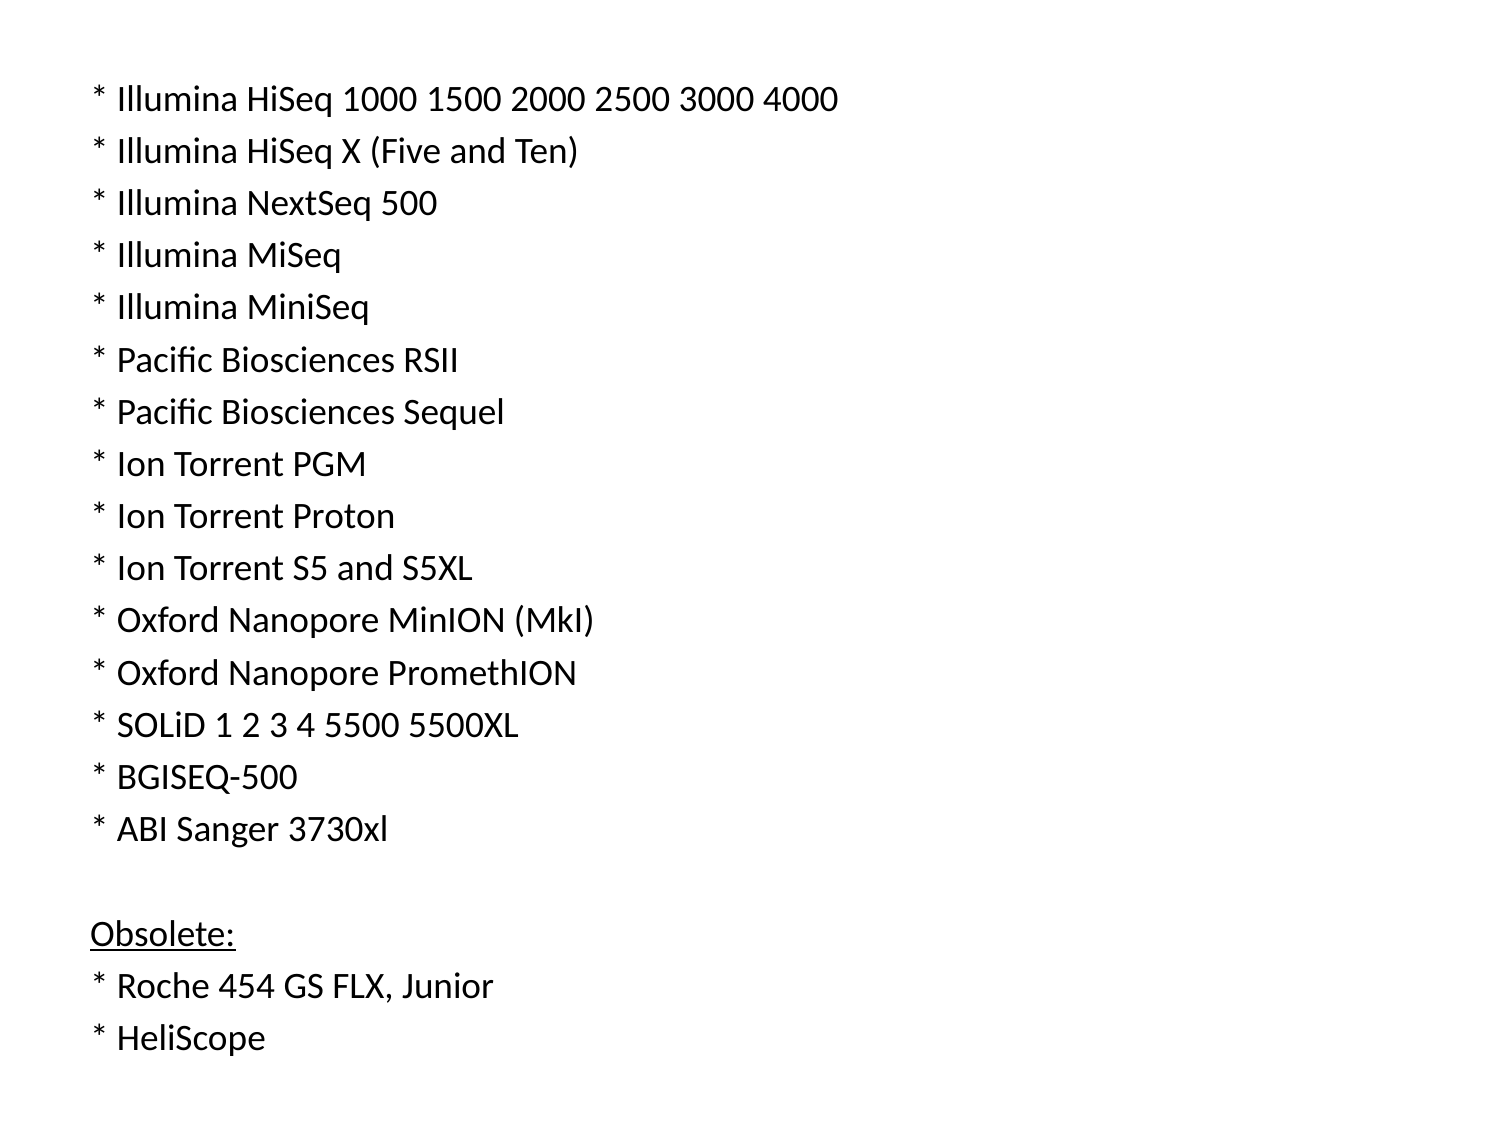

* Illumina HiSeq 1000 1500 2000 2500 3000 4000
* Illumina HiSeq X (Five and Ten)
* Illumina NextSeq 500
* Illumina MiSeq
* Illumina MiniSeq
* Pacific Biosciences RSII
* Pacific Biosciences Sequel
* Ion Torrent PGM
* Ion Torrent Proton
* Ion Torrent S5 and S5XL
* Oxford Nanopore MinION (MkI)
* Oxford Nanopore PromethION
* SOLiD 1 2 3 4 5500 5500XL
* BGISEQ-500
* ABI Sanger 3730xl

Obsolete:
* Roche 454 GS FLX, Junior
* HeliScope